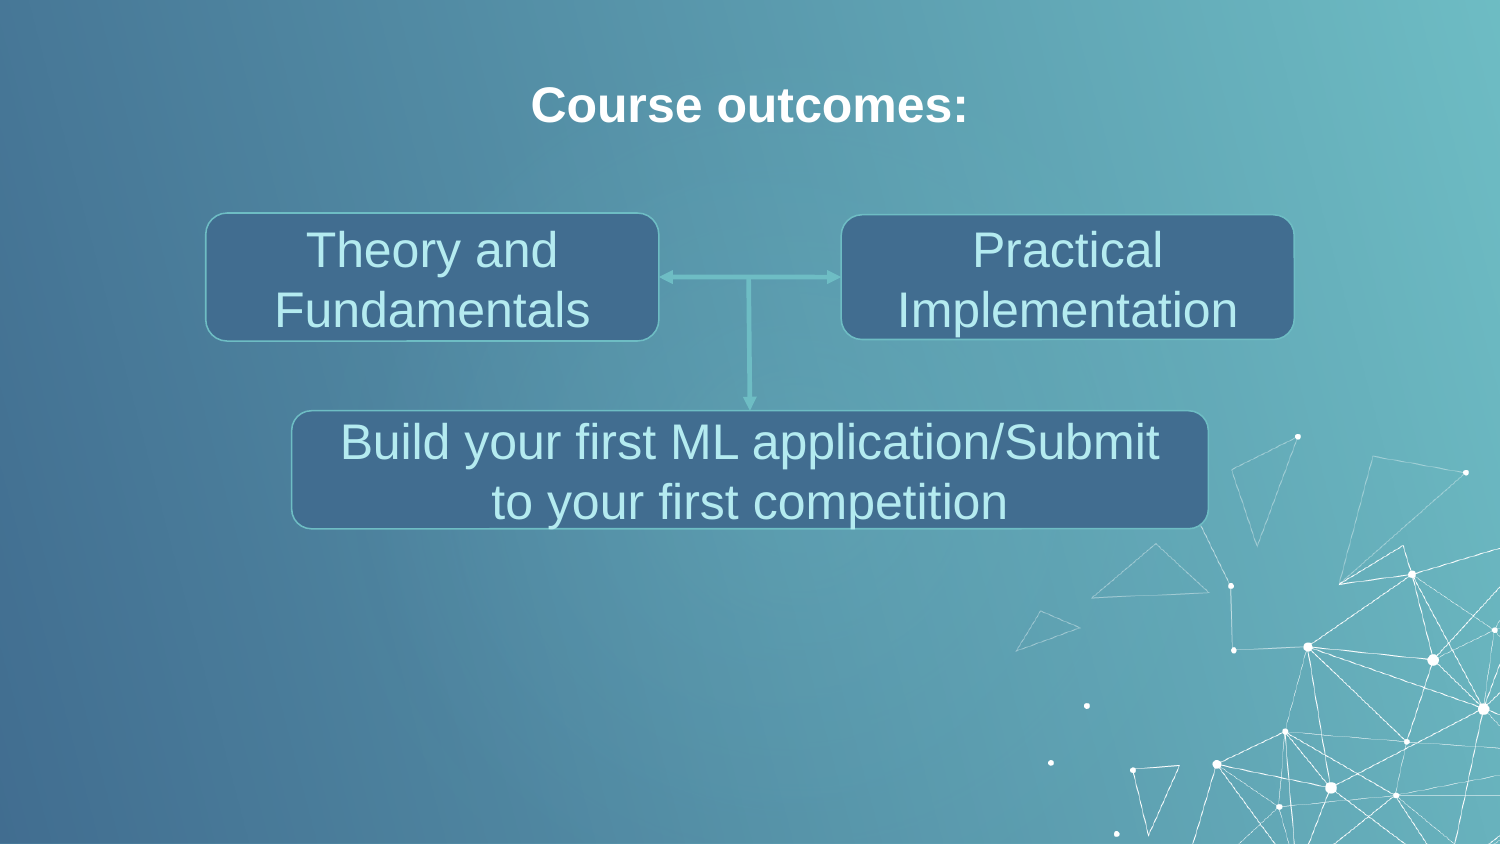

# Course outcomes:
Theory and Fundamentals
Practical Implementation
Build your first ML application/Submit to your first competition